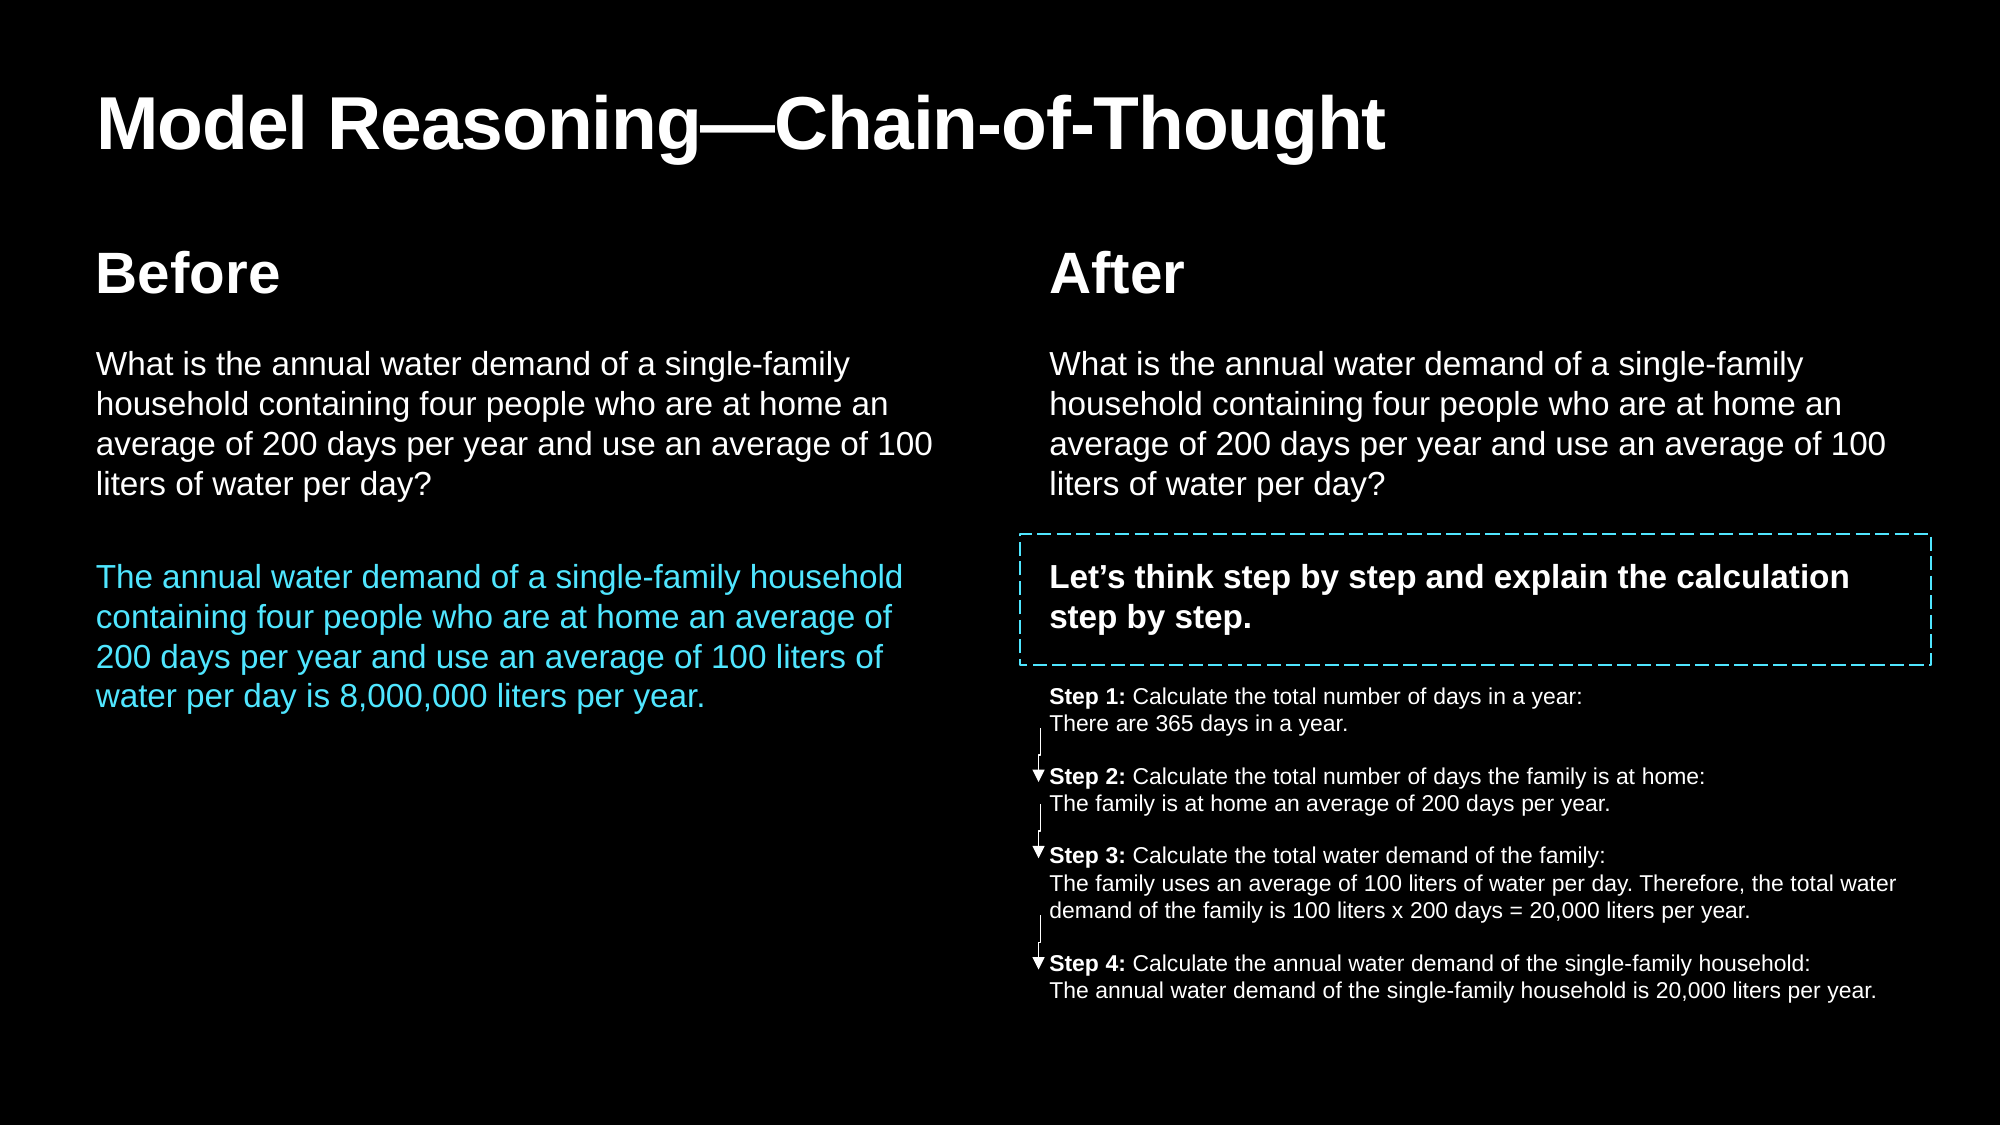

# Model Reasoning—Chain-of-Thought
Before
After
What is the annual water demand of a single-family household containing four people who are at home an average of 200 days per year and use an average of 100 liters of water per day?

The annual water demand of a single-family household containing four people who are at home an average of 200 days per year and use an average of 100 liters of water per day is 8,000,000 liters per year.
What is the annual water demand of a single-family household containing four people who are at home an average of 200 days per year and use an average of 100 liters of water per day?

Let’s think step by step and explain the calculation step by step.

Step 1: Calculate the total number of days in a year:
There are 365 days in a year.
Step 2: Calculate the total number of days the family is at home:
The family is at home an average of 200 days per year.
Step 3: Calculate the total water demand of the family:
The family uses an average of 100 liters of water per day. Therefore, the total water demand of the family is 100 liters x 200 days = 20,000 liters per year.
Step 4: Calculate the annual water demand of the single-family household:
The annual water demand of the single-family household is 20,000 liters per year.